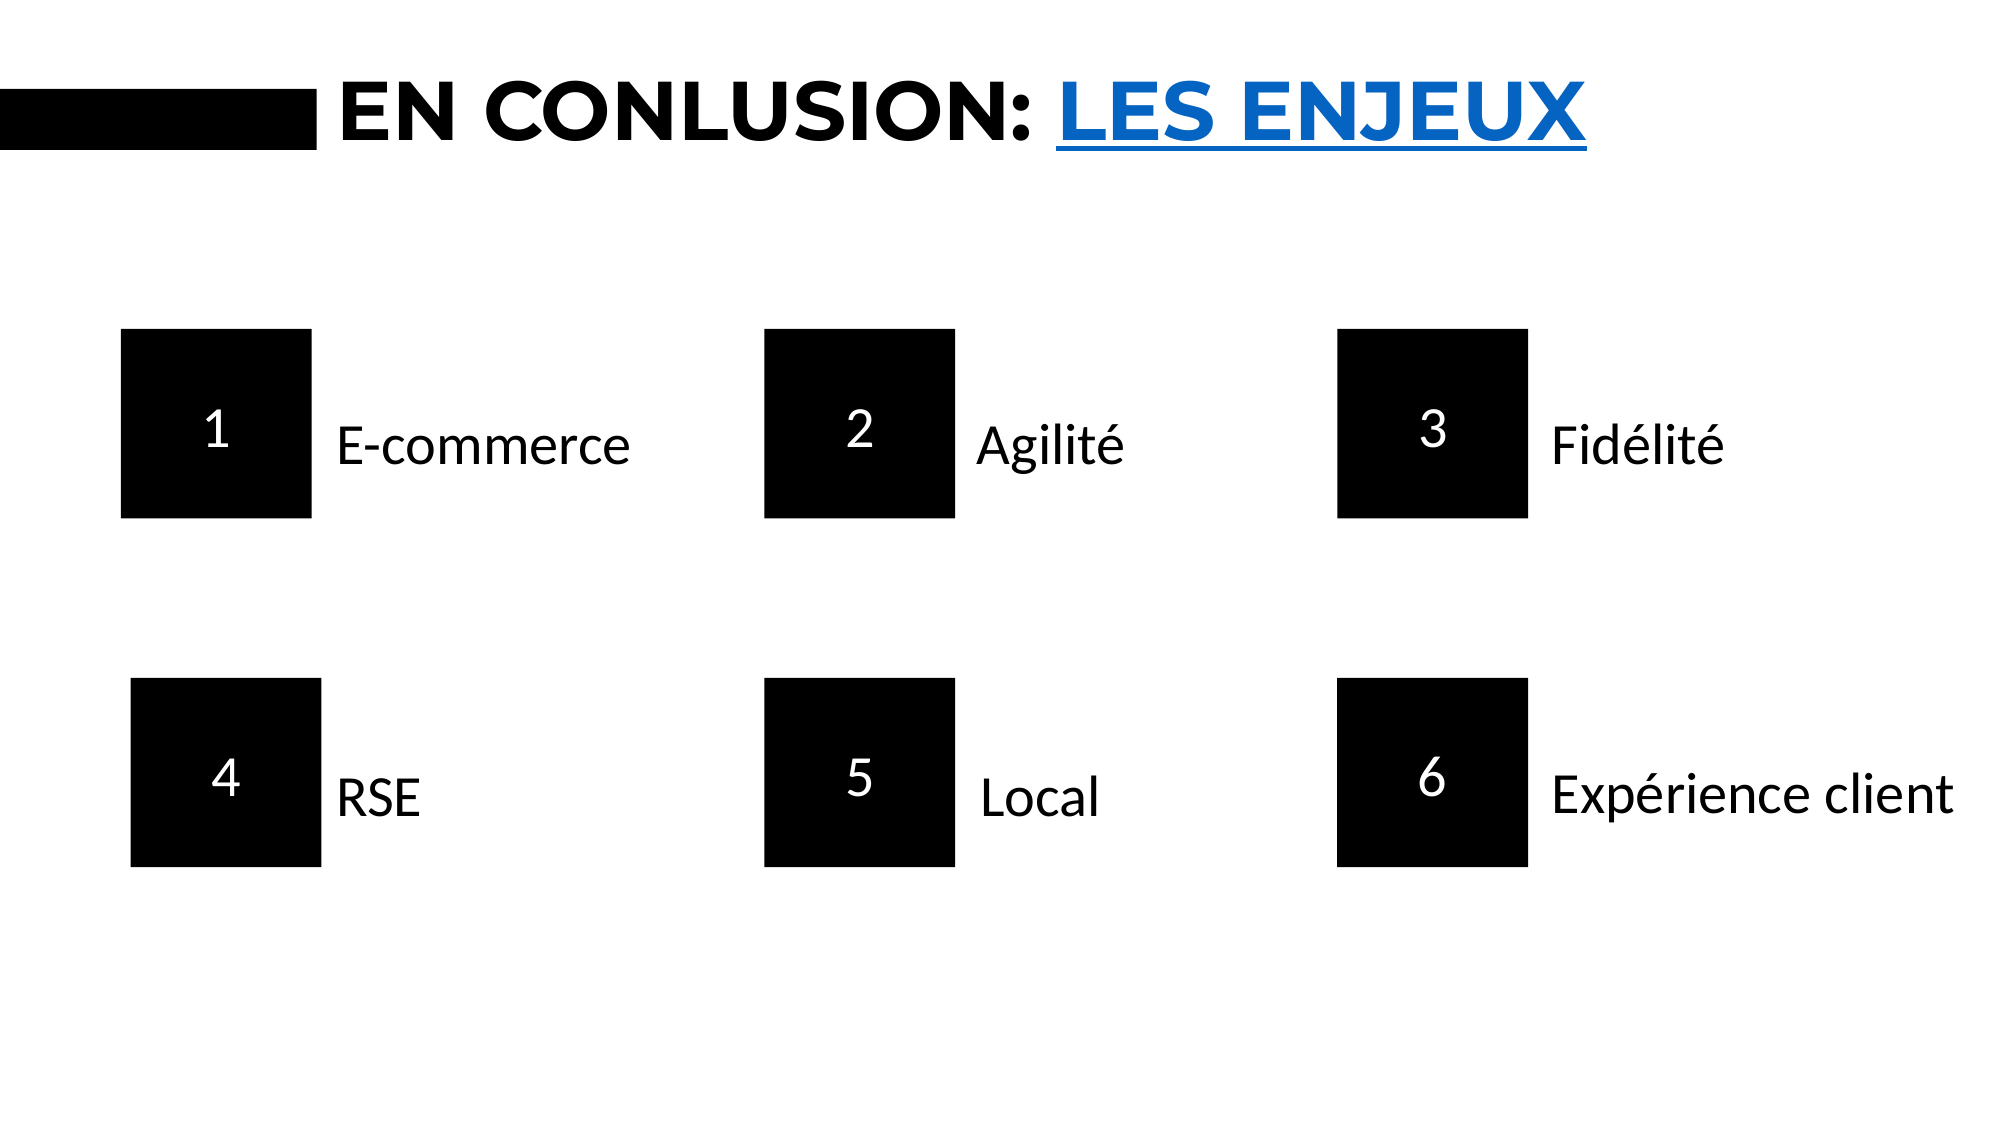

# EN CONLUSION: LES ENJEUX

Fidélité
1

E-commerce
2

Agilité
3
4
5
6

Expérience client

RSE

Local